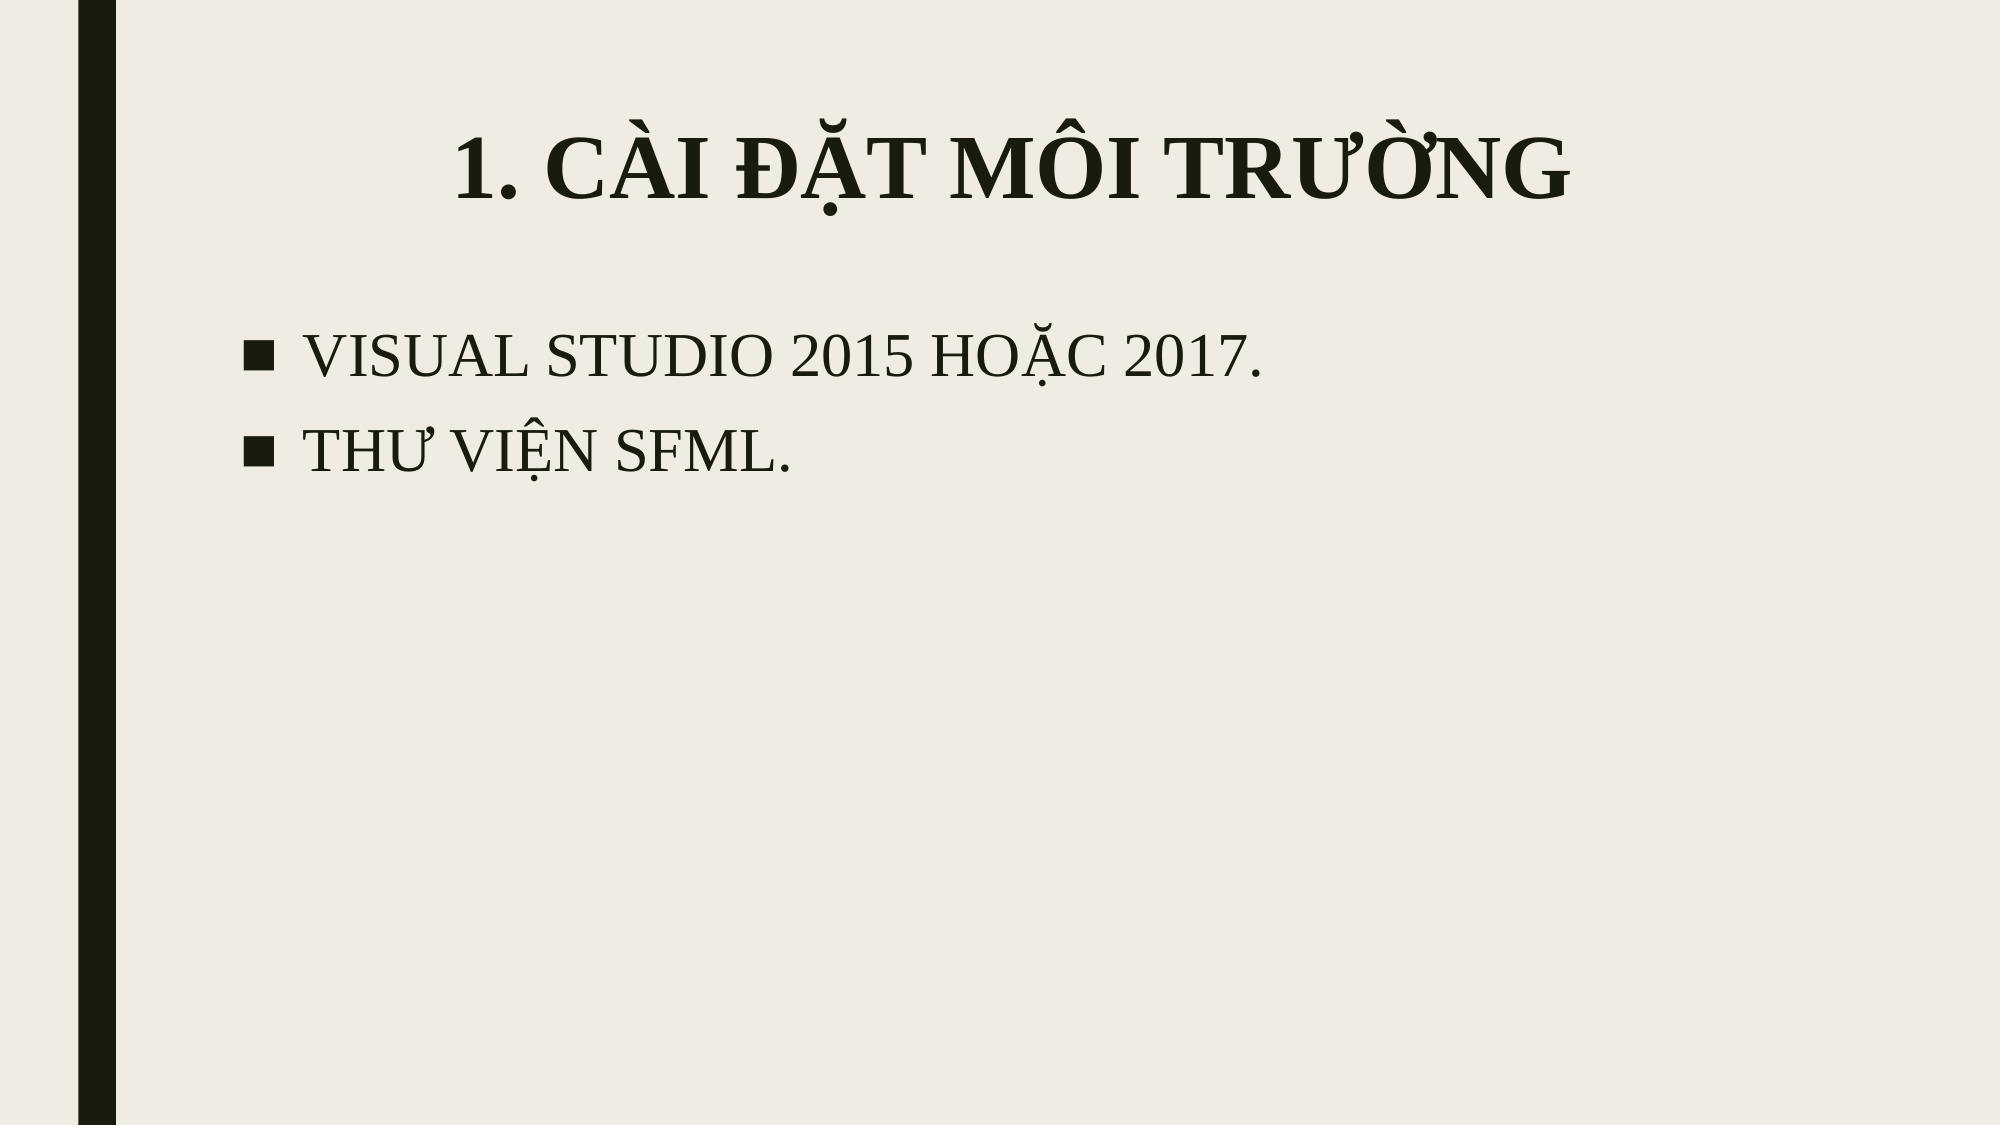

# 1. CÀI ĐẶT MÔI TRƯỜNG
VISUAL STUDIO 2015 HOẶC 2017.
THƯ VIỆN SFML.